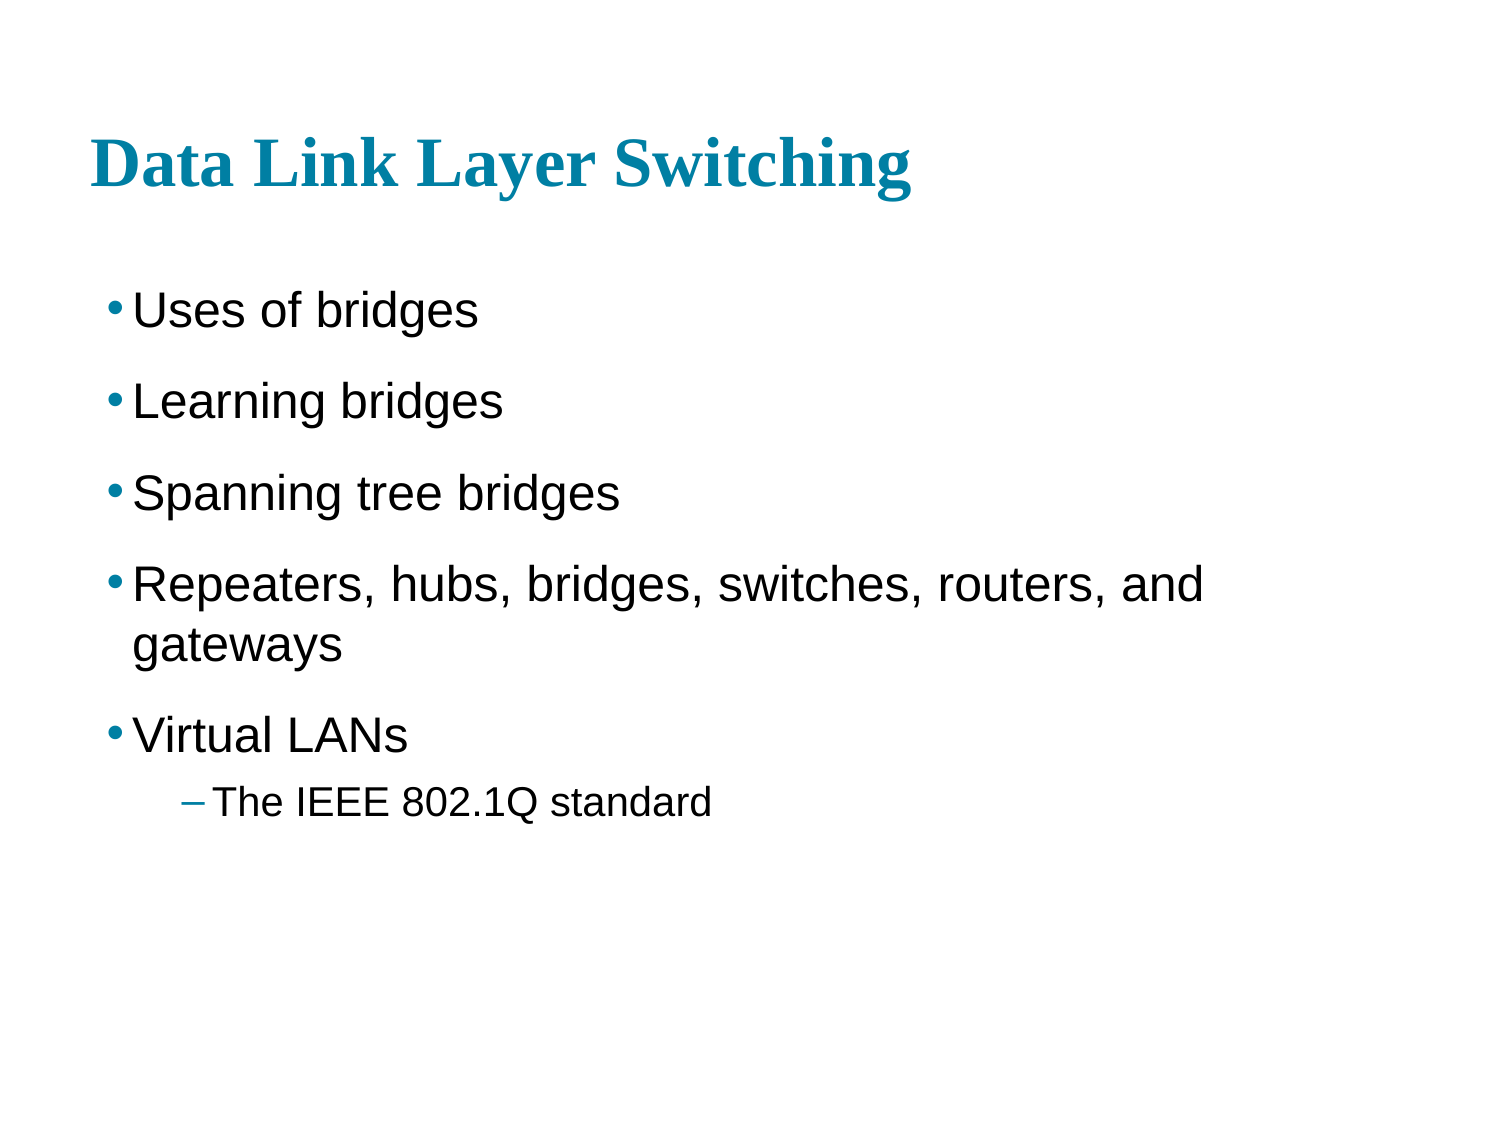

# Data Link Layer Switching
Uses of bridges
Learning bridges
Spanning tree bridges
Repeaters, hubs, bridges, switches, routers, and gateways
Virtual LANs
The IEEE 802.1Q standard